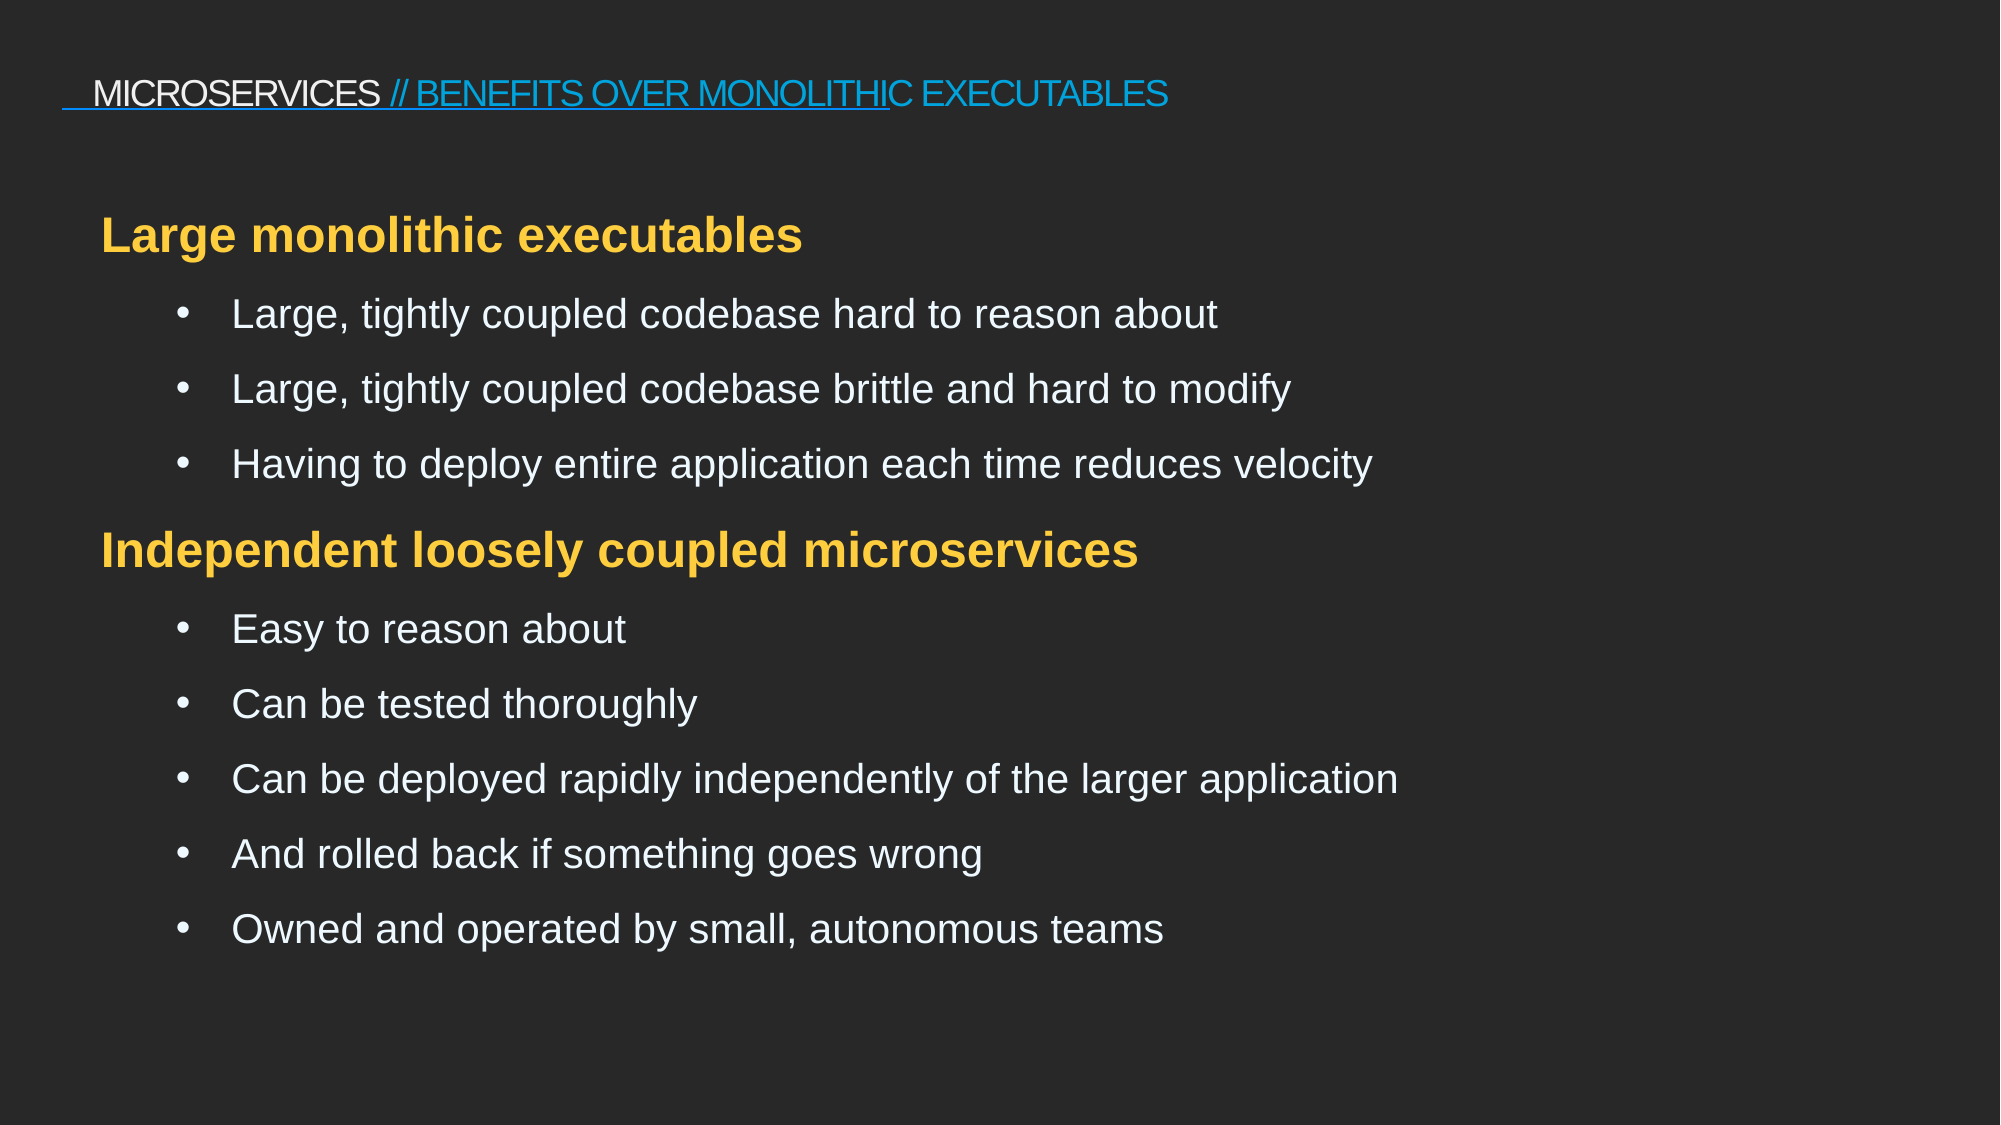

# MICROSERVICES // BENEFITS OVER MONOLITHIC EXECUTABLES
Large monolithic executables
Large, tightly coupled codebase hard to reason about
Large, tightly coupled codebase brittle and hard to modify
Having to deploy entire application each time reduces velocity
Independent loosely coupled microservices
Easy to reason about
Can be tested thoroughly
Can be deployed rapidly independently of the larger application
And rolled back if something goes wrong
Owned and operated by small, autonomous teams